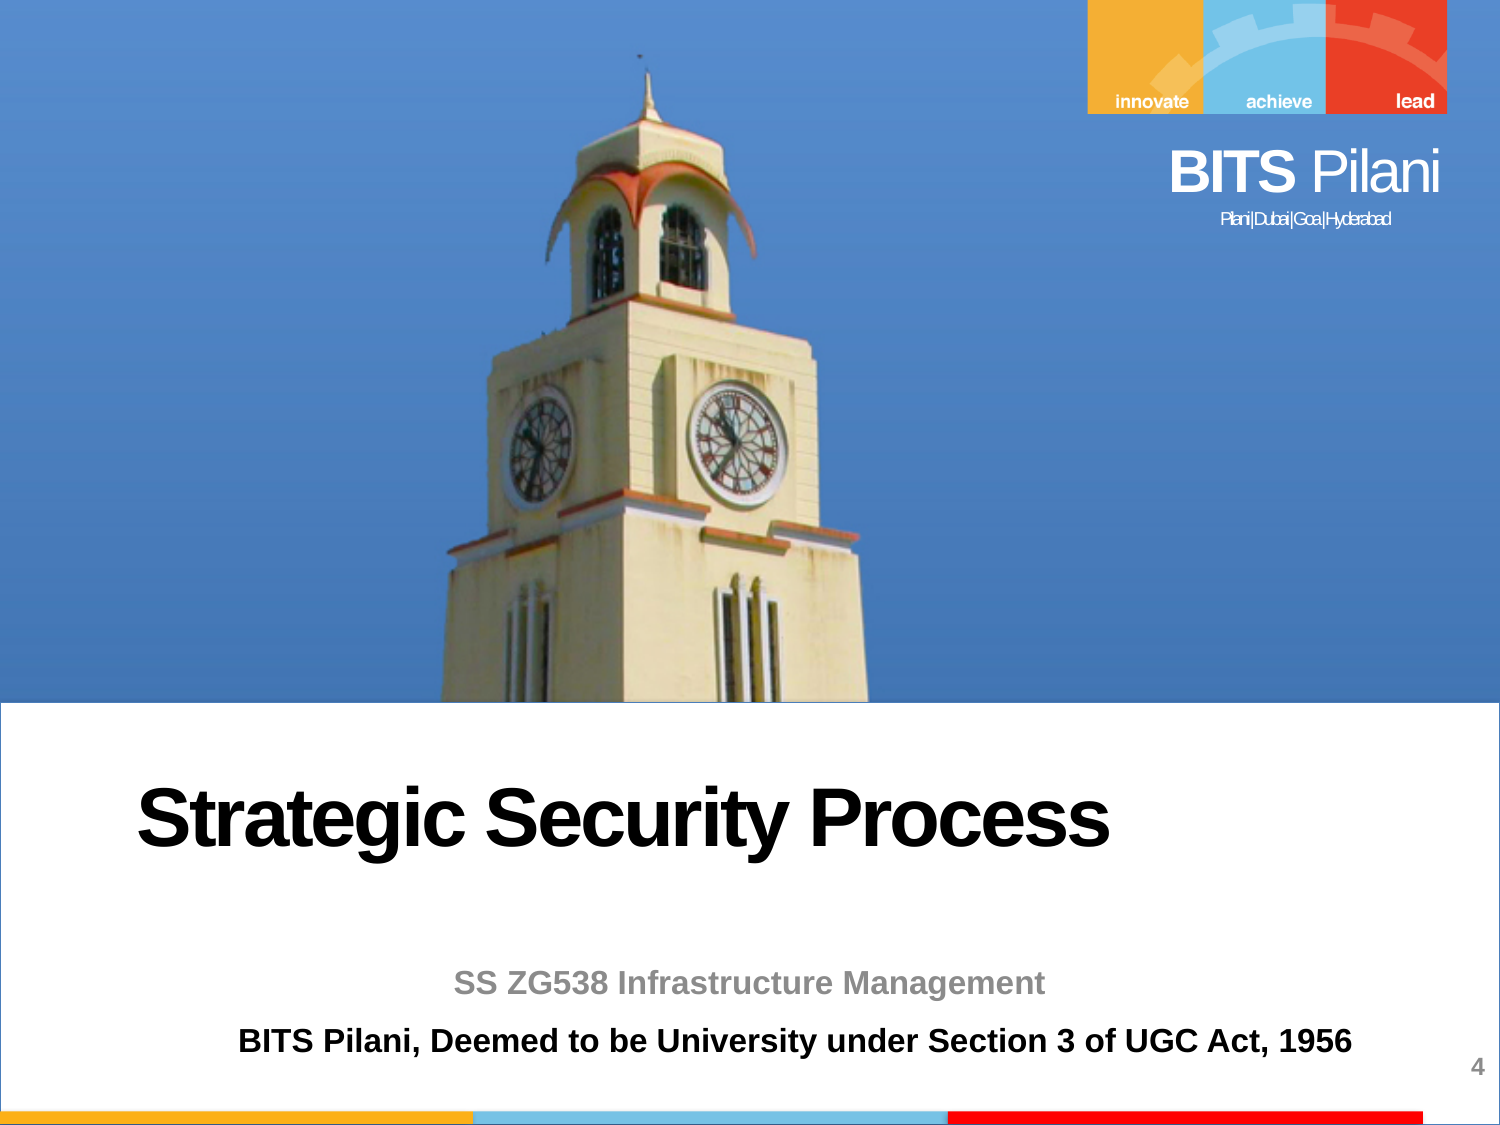

Strategic Security Process
SS ZG538 Infrastructure Management
BITS Pilani, Deemed to be University under Section 3 of UGC Act, 1956
4